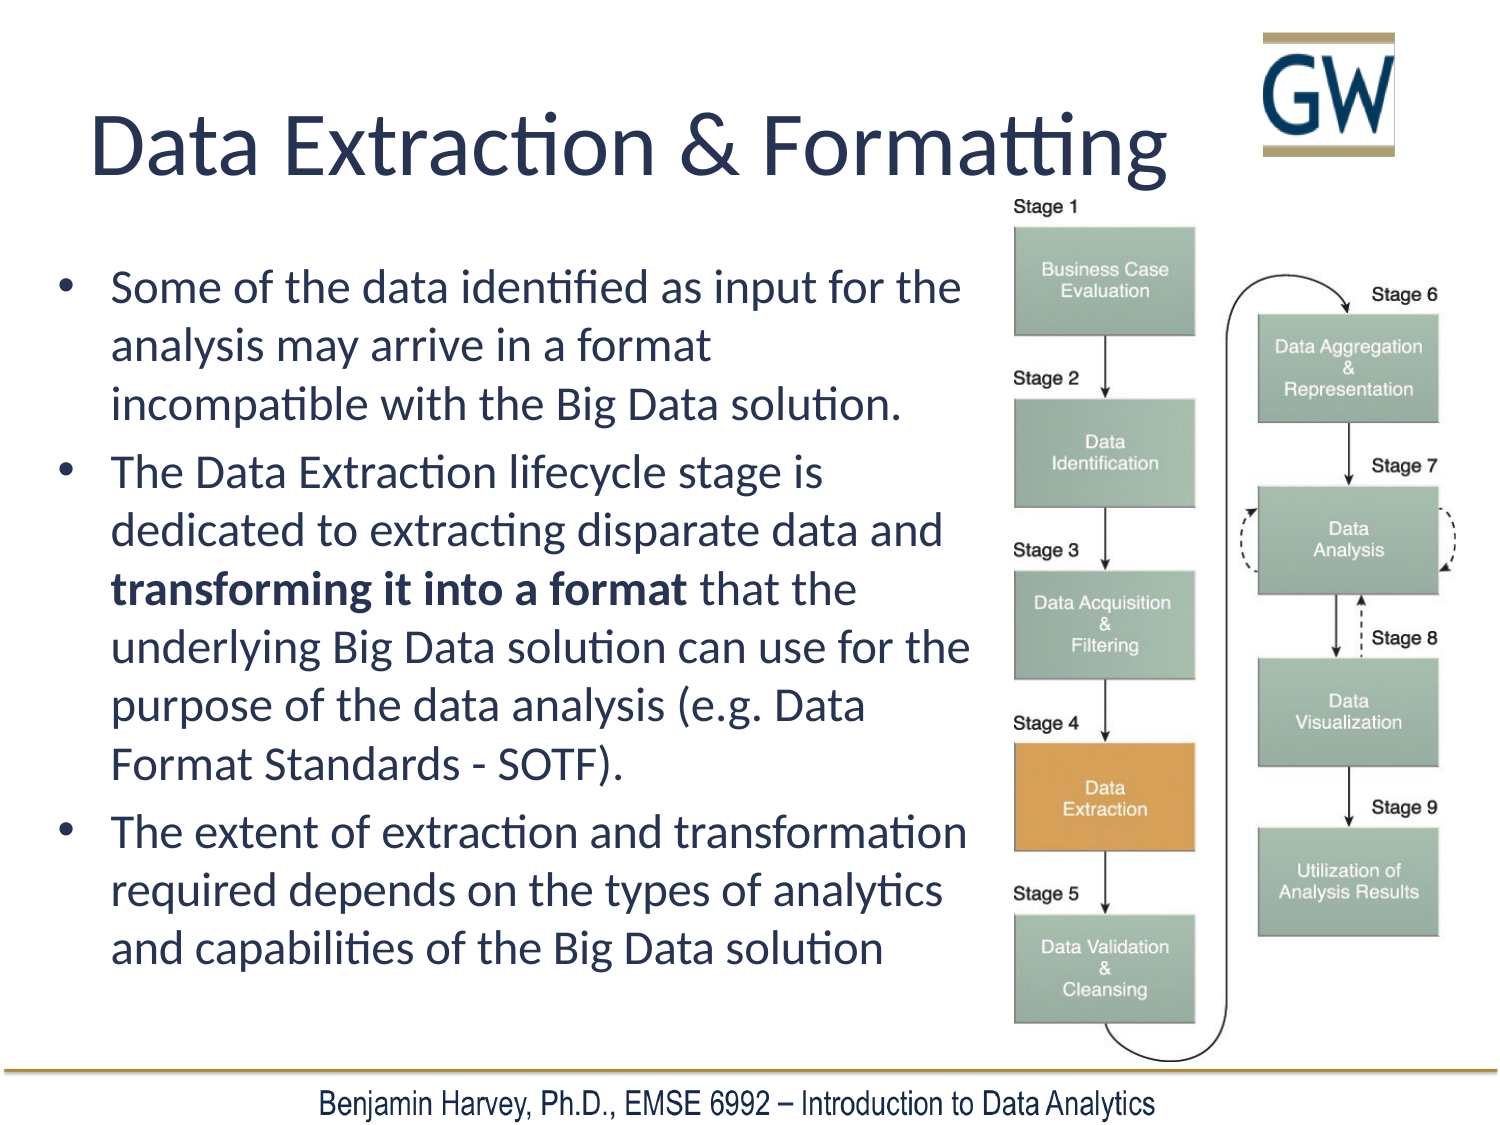

# Data Extraction & Formatting

Some of the data identified as input for the analysis may arrive in a format incompatible with the Big Data solution.
The Data Extraction lifecycle stage is  dedicated to extracting disparate data and transforming it into a format that the underlying Big Data solution can use for the purpose of the data analysis (e.g. Data Format Standards - SOTF).
The extent of extraction and transformation required depends on the types of analytics and capabilities of the Big Data solution